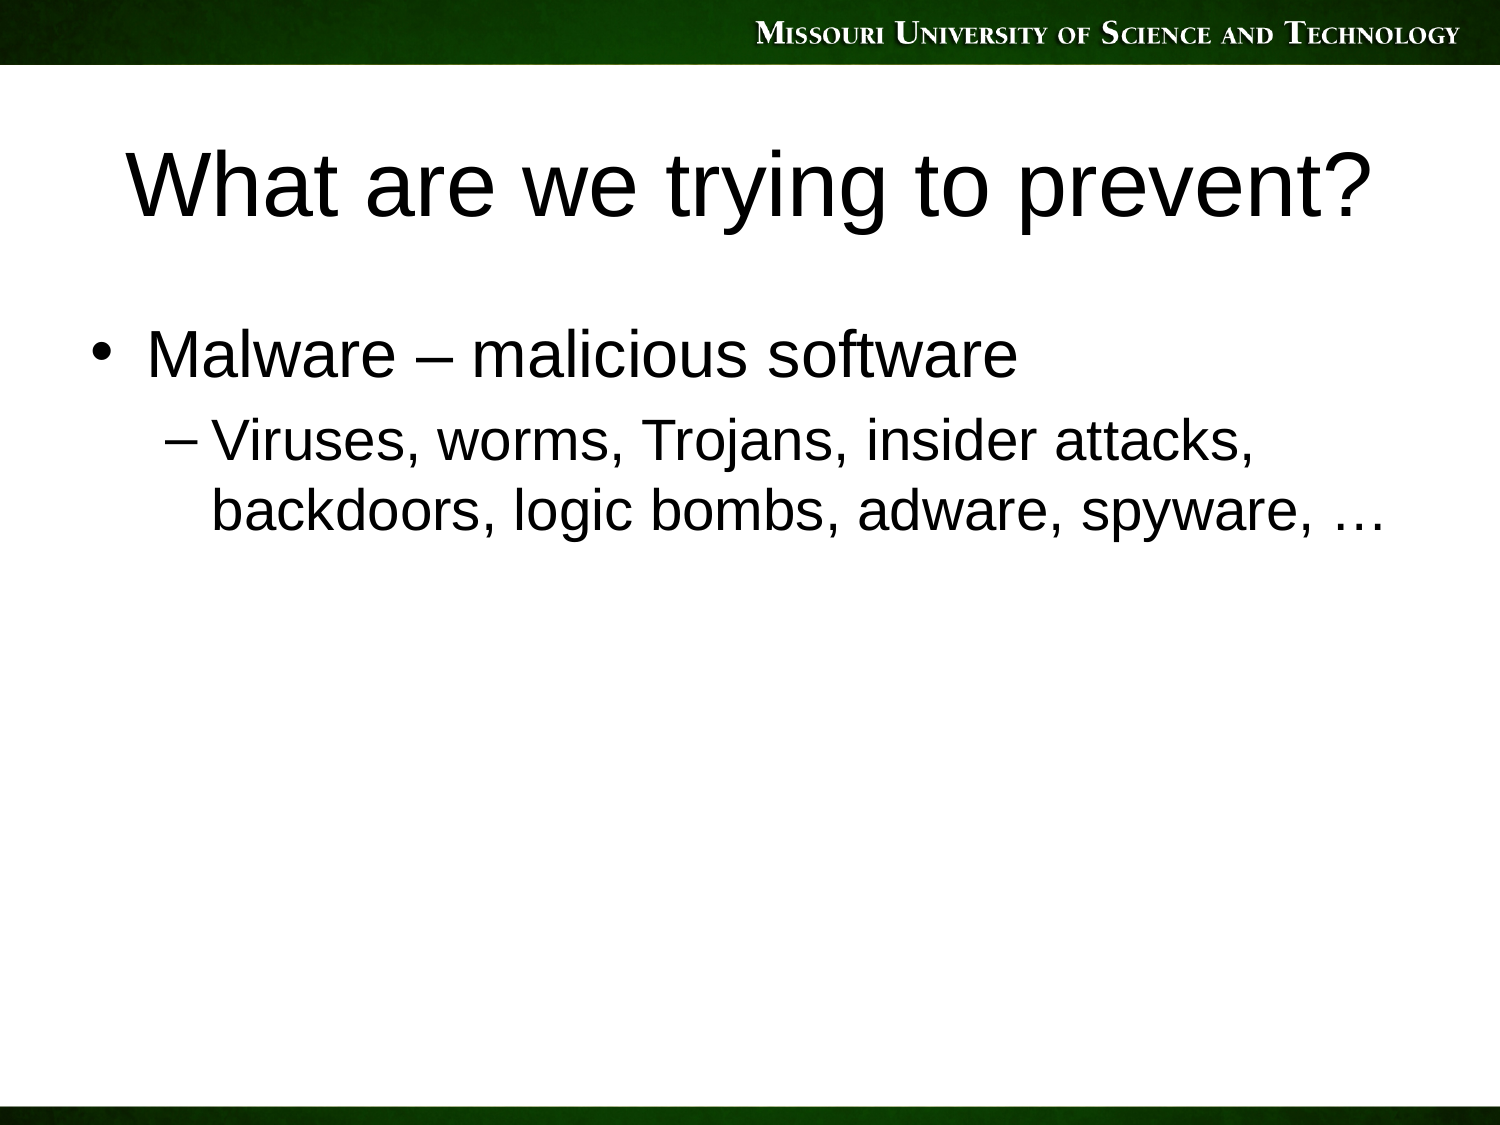

# What are we trying to prevent?
Malware – malicious software
Viruses, worms, Trojans, insider attacks, backdoors, logic bombs, adware, spyware, …